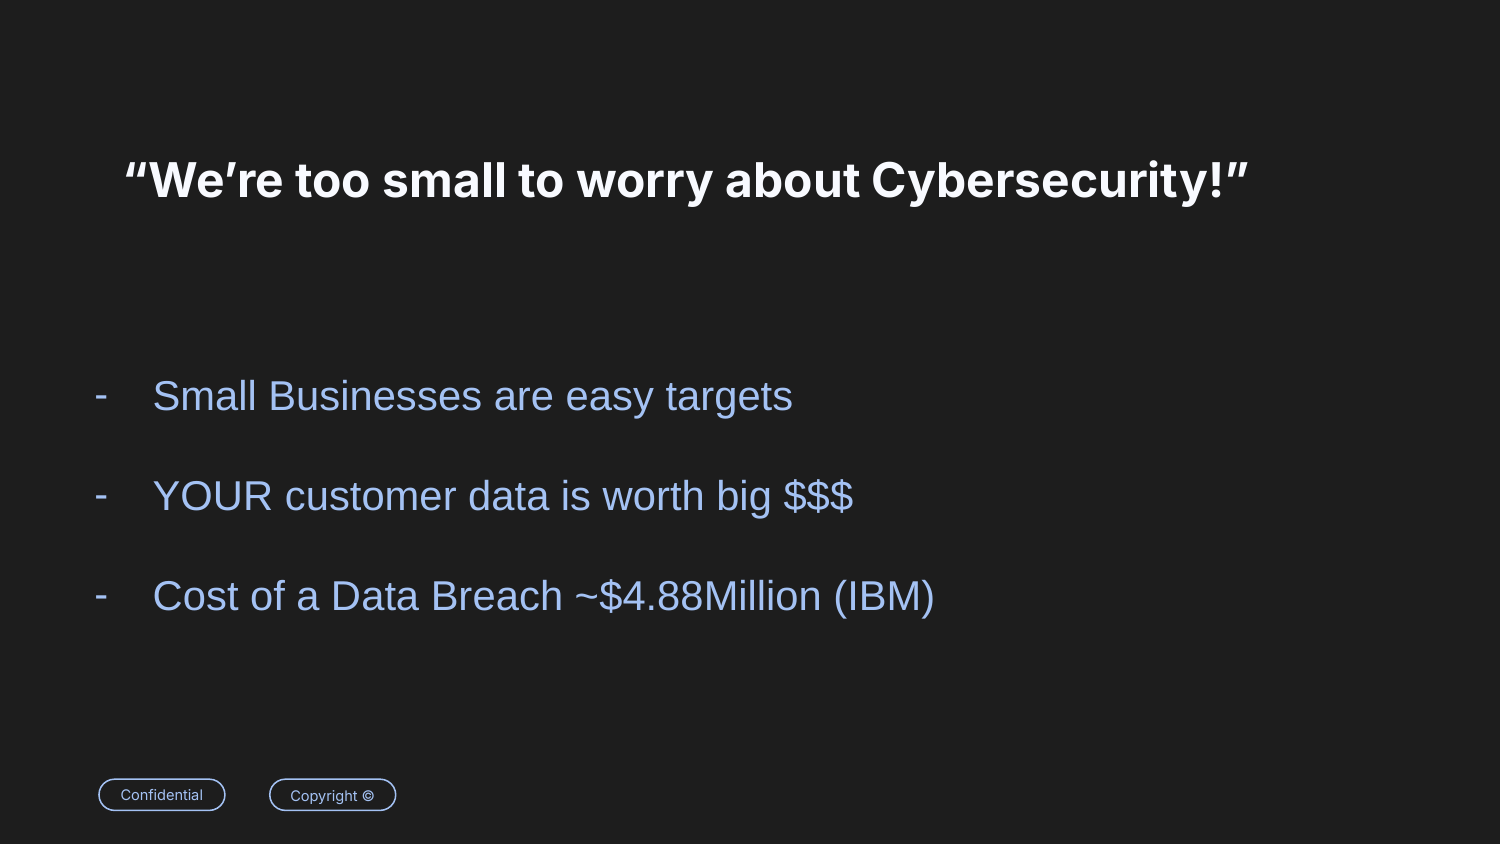

“We’re too small to worry about Cybersecurity!”

Small Businesses are easy targets

YOUR customer data is worth big $$$

Cost of a Data Breach ~$4.88Million (IBM)